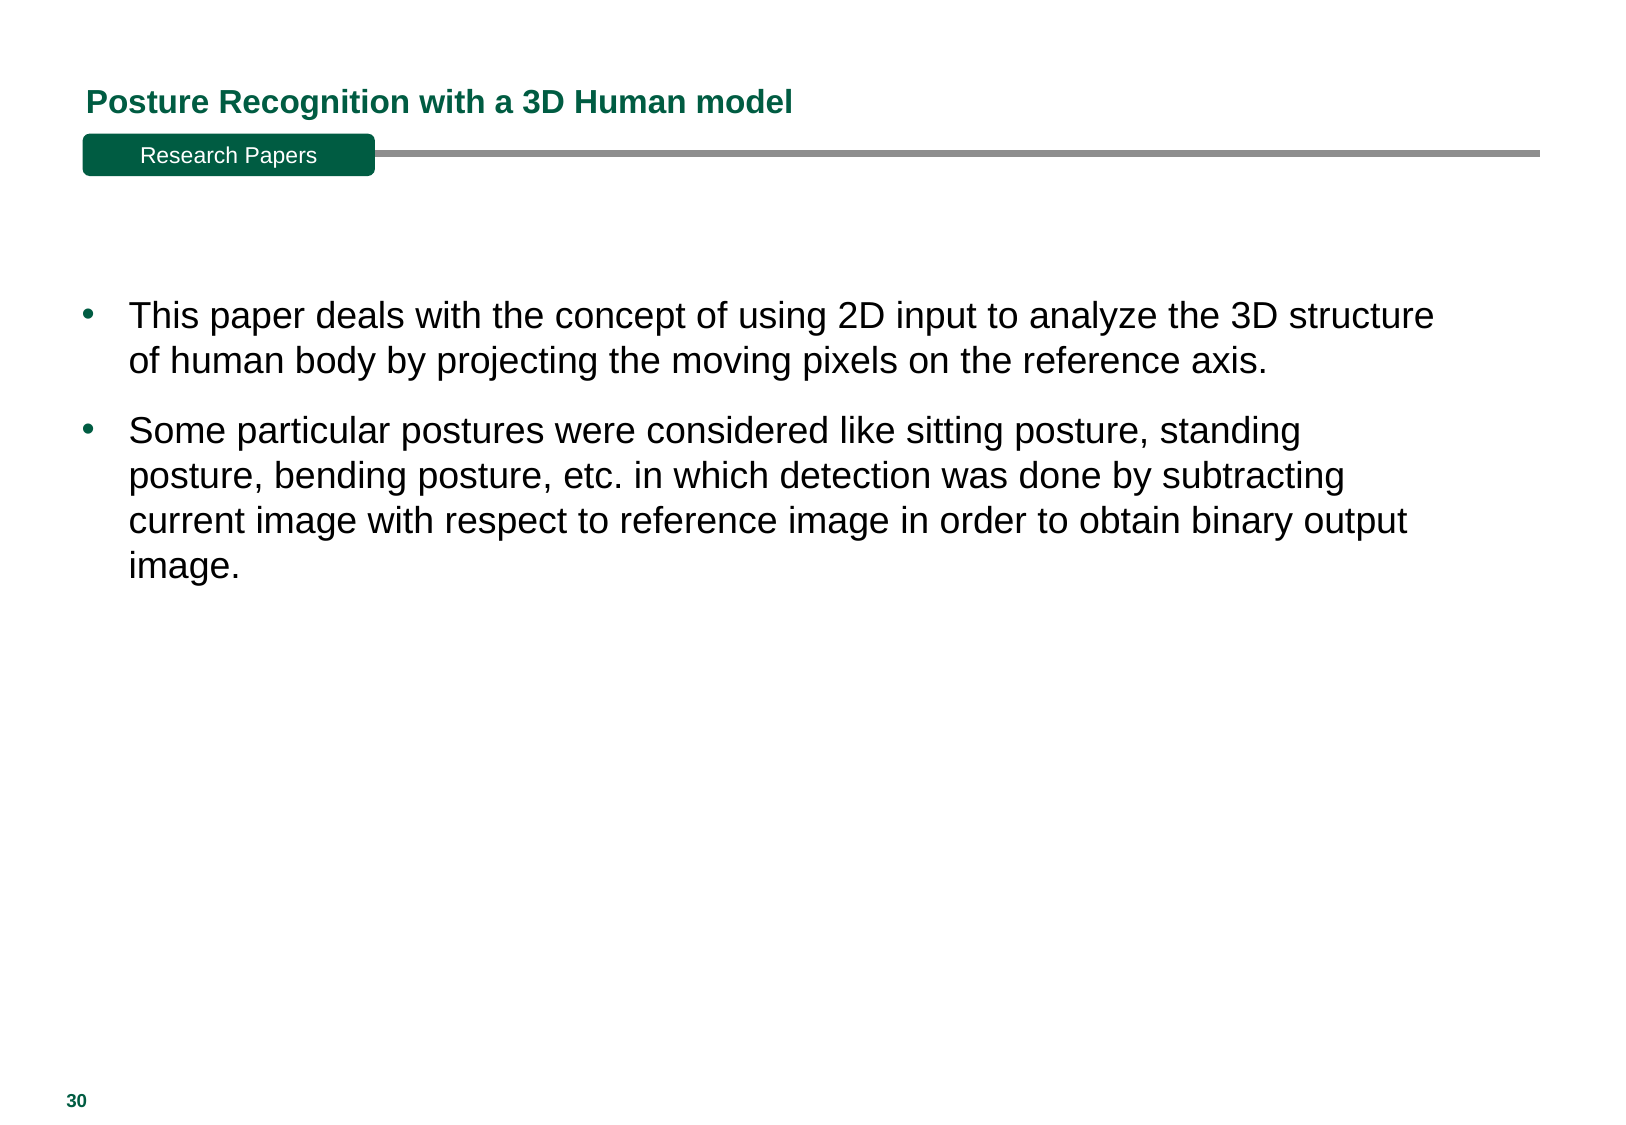

# Posture Recognition with a 3D Human model
Research Papers
This paper deals with the concept of using 2D input to analyze the 3D structure of human body by projecting the moving pixels on the reference axis.
Some particular postures were considered like sitting posture, standing posture, bending posture, etc. in which detection was done by subtracting current image with respect to reference image in order to obtain binary output image.